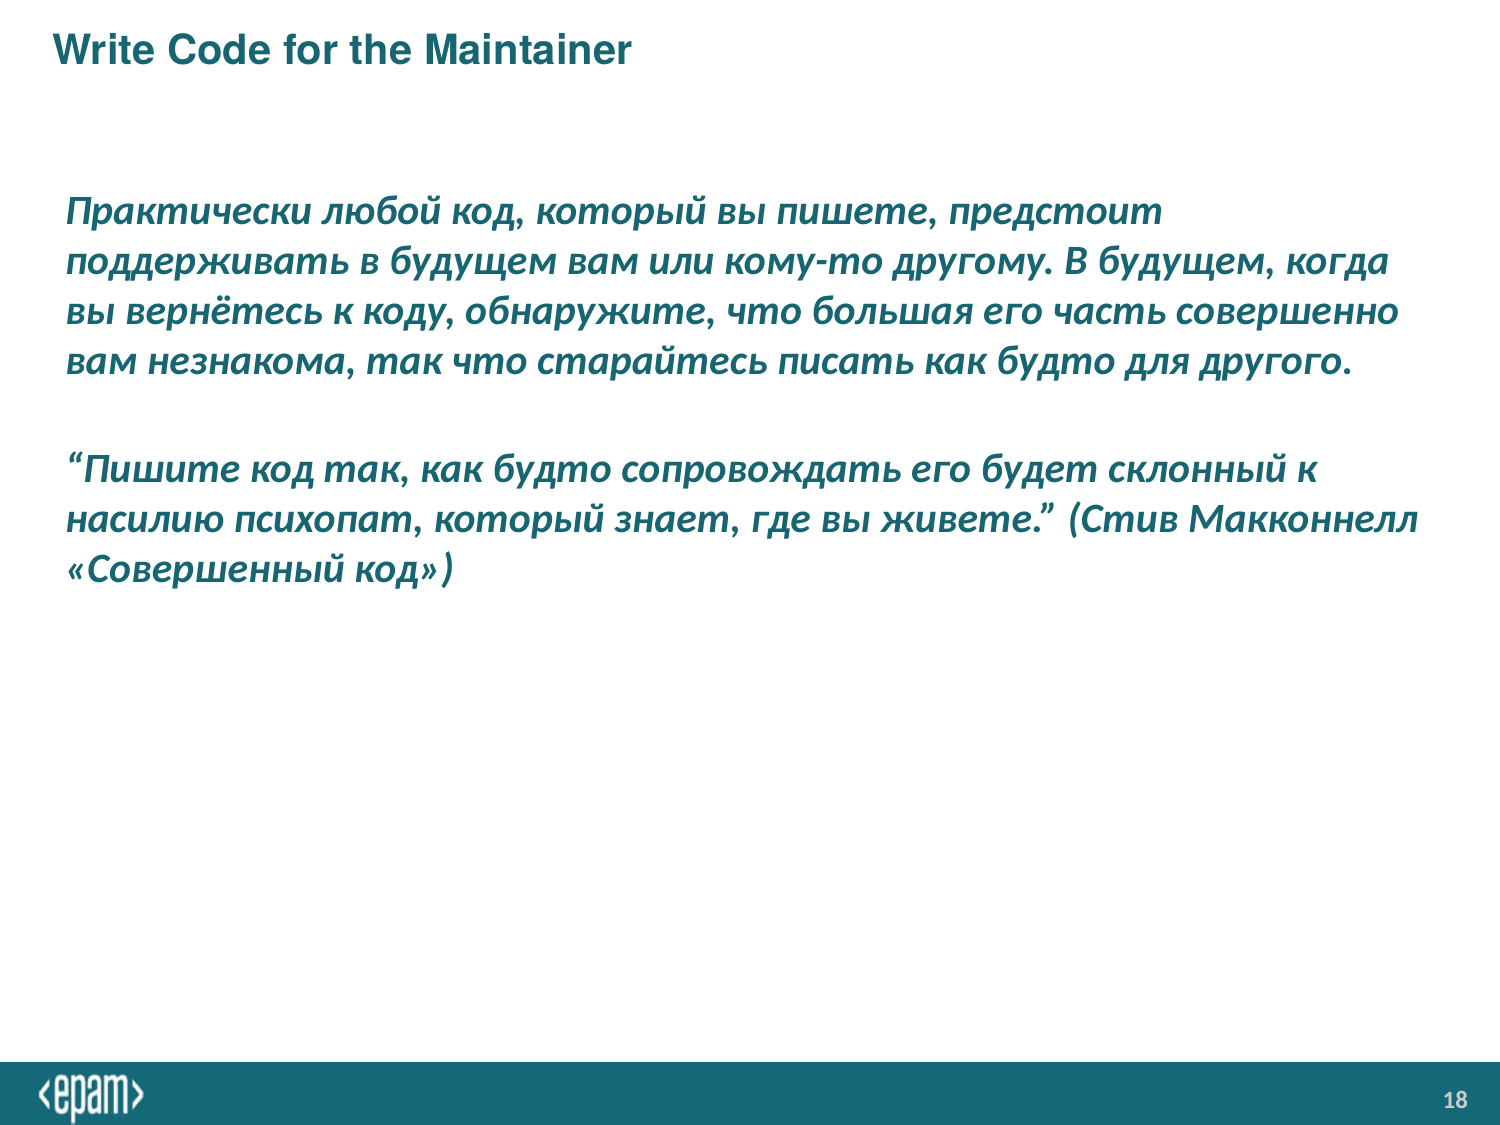

# Write Code for the Maintainer
Практически любой код, который вы пишете, предстоит поддерживать в будущем вам или кому-то другому. В будущем, когда вы вернётесь к коду, обнаружите, что большая его часть совершенно вам незнакома, так что старайтесь писать как будто для другого.
“Пишите код так, как будто сопровождать его будет склонный к насилию психопат, который знает, где вы живете.” (Стив Макконнелл «Совершенный код»)